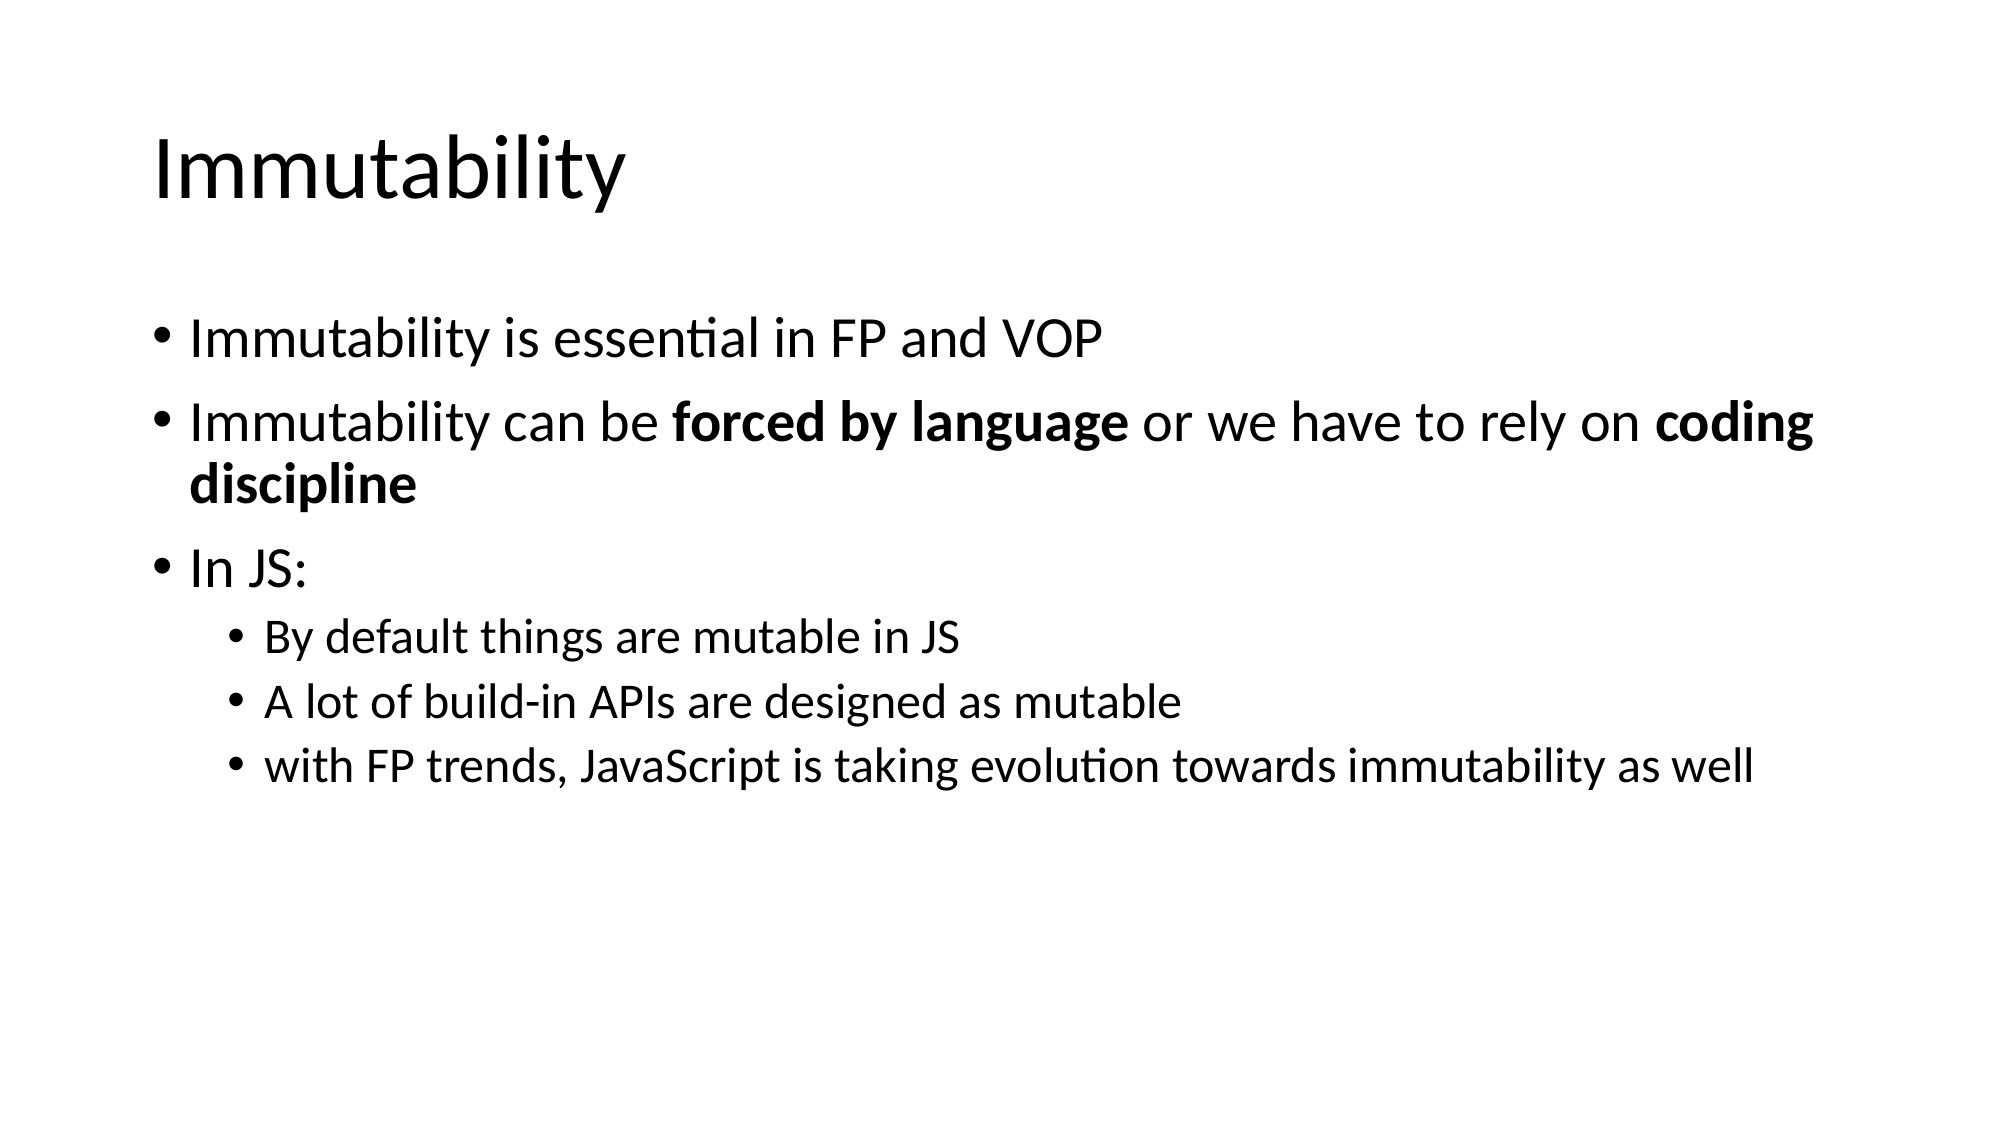

# Immutability
Immutability is essential in FP and VOP
Immutability can be forced by language or we have to rely on coding discipline
In JS:
By default things are mutable in JS
A lot of build-in APIs are designed as mutable
with FP trends, JavaScript is taking evolution towards immutability as well